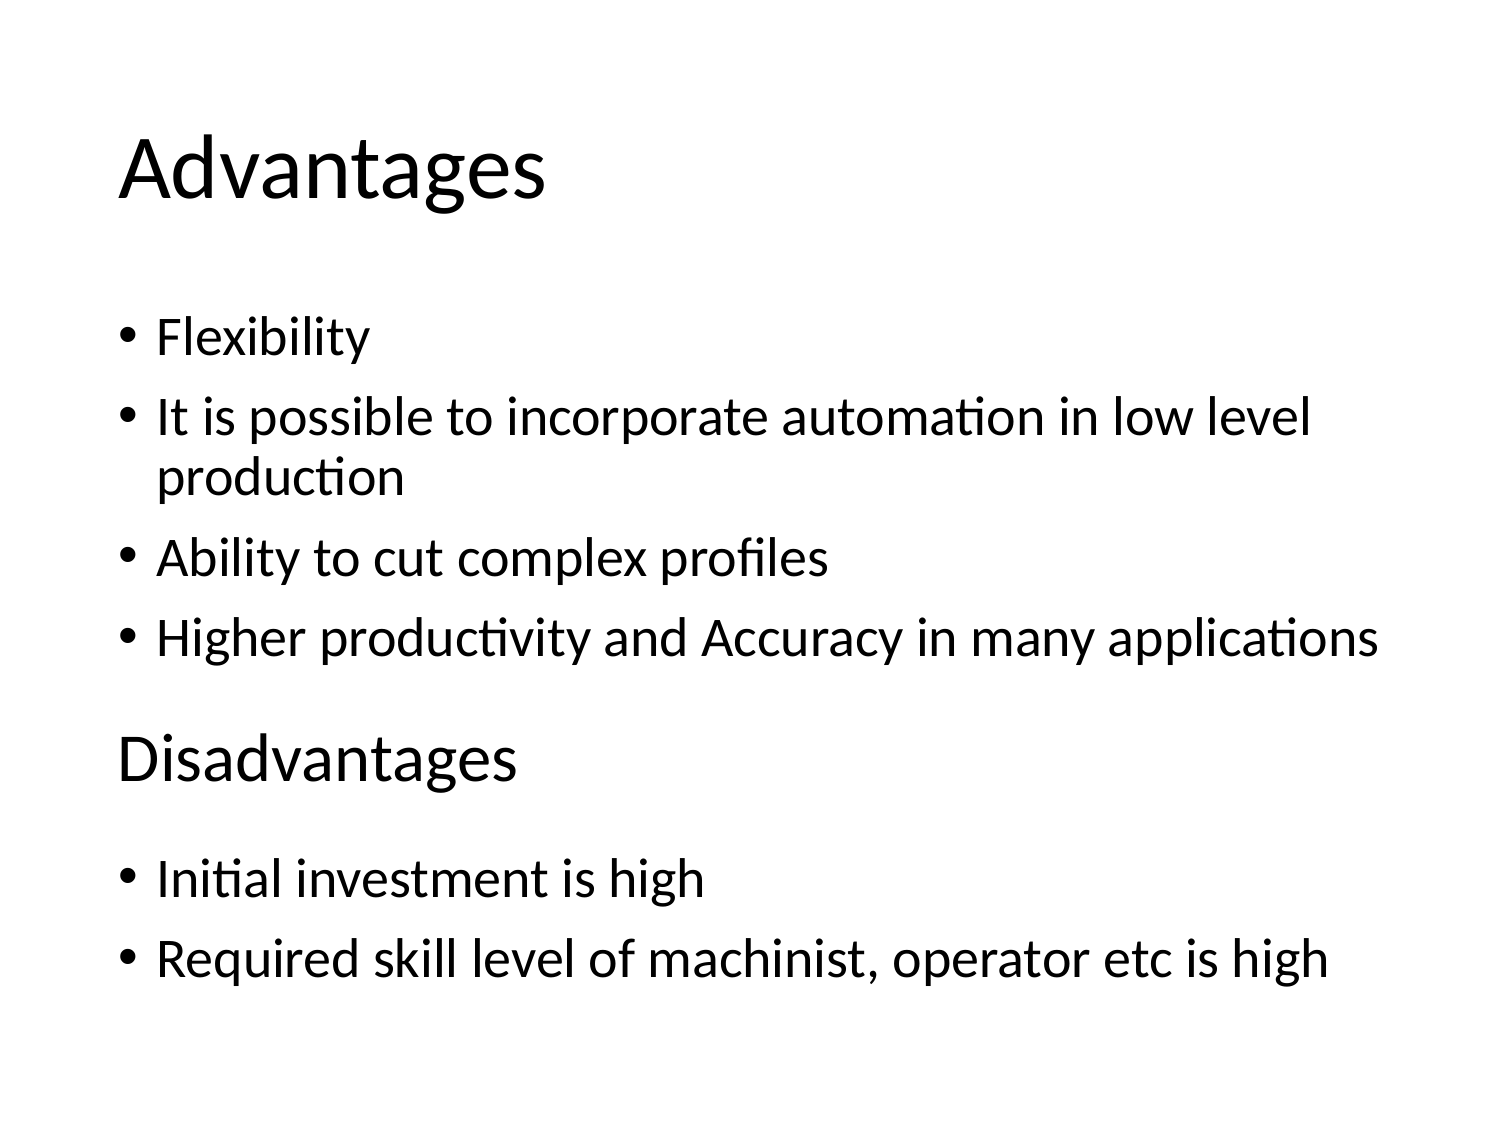

# Advantages
Flexibility
It is possible to incorporate automation in low level production
Ability to cut complex profiles
Higher productivity and Accuracy in many applications

Initial investment is high
Required skill level of machinist, operator etc is high
Disadvantages